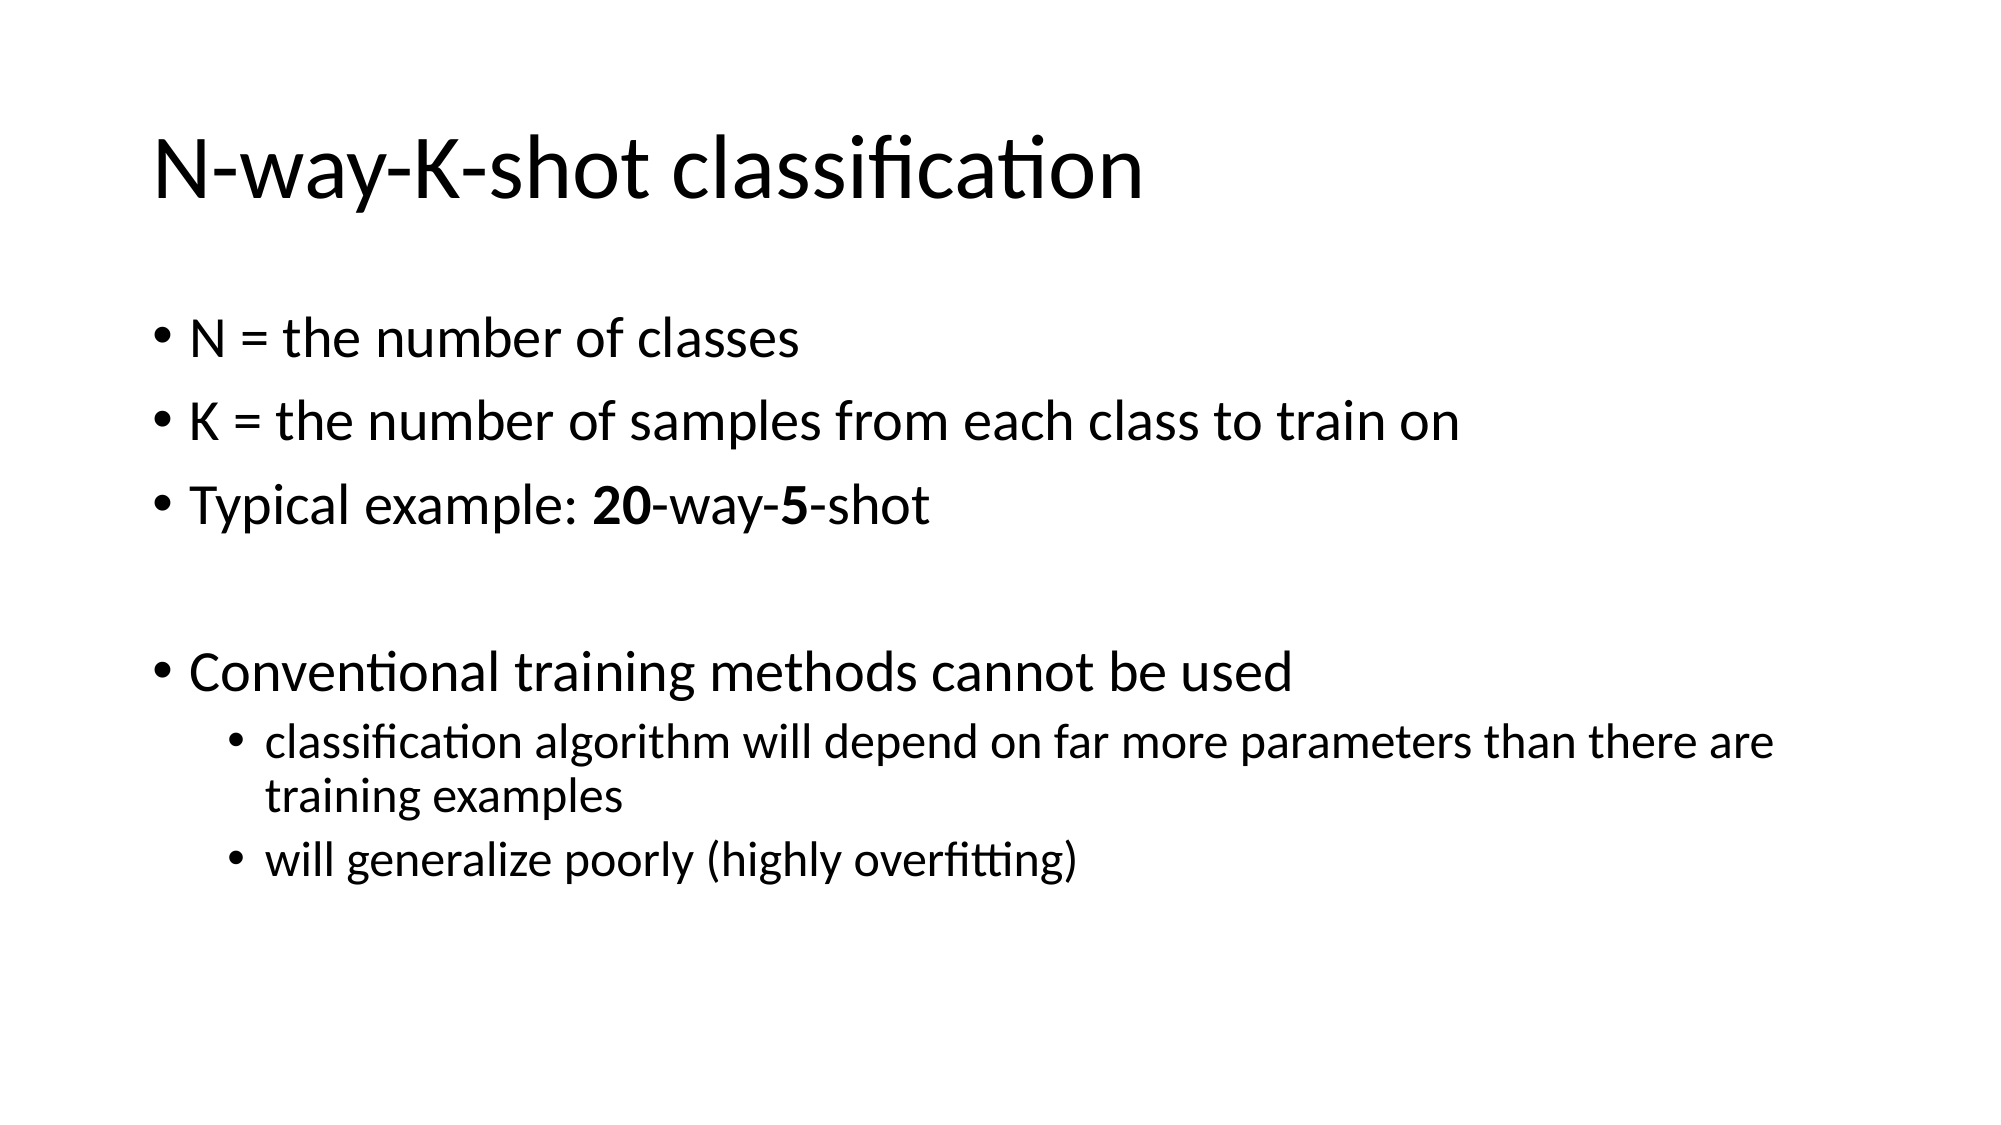

# N-way-K-shot classification
N = the number of classes
K = the number of samples from each class to train on
Typical example: 20-way-5-shot

Conventional training methods cannot be used
classification algorithm will depend on far more parameters than there are training examples
will generalize poorly (highly overfitting)